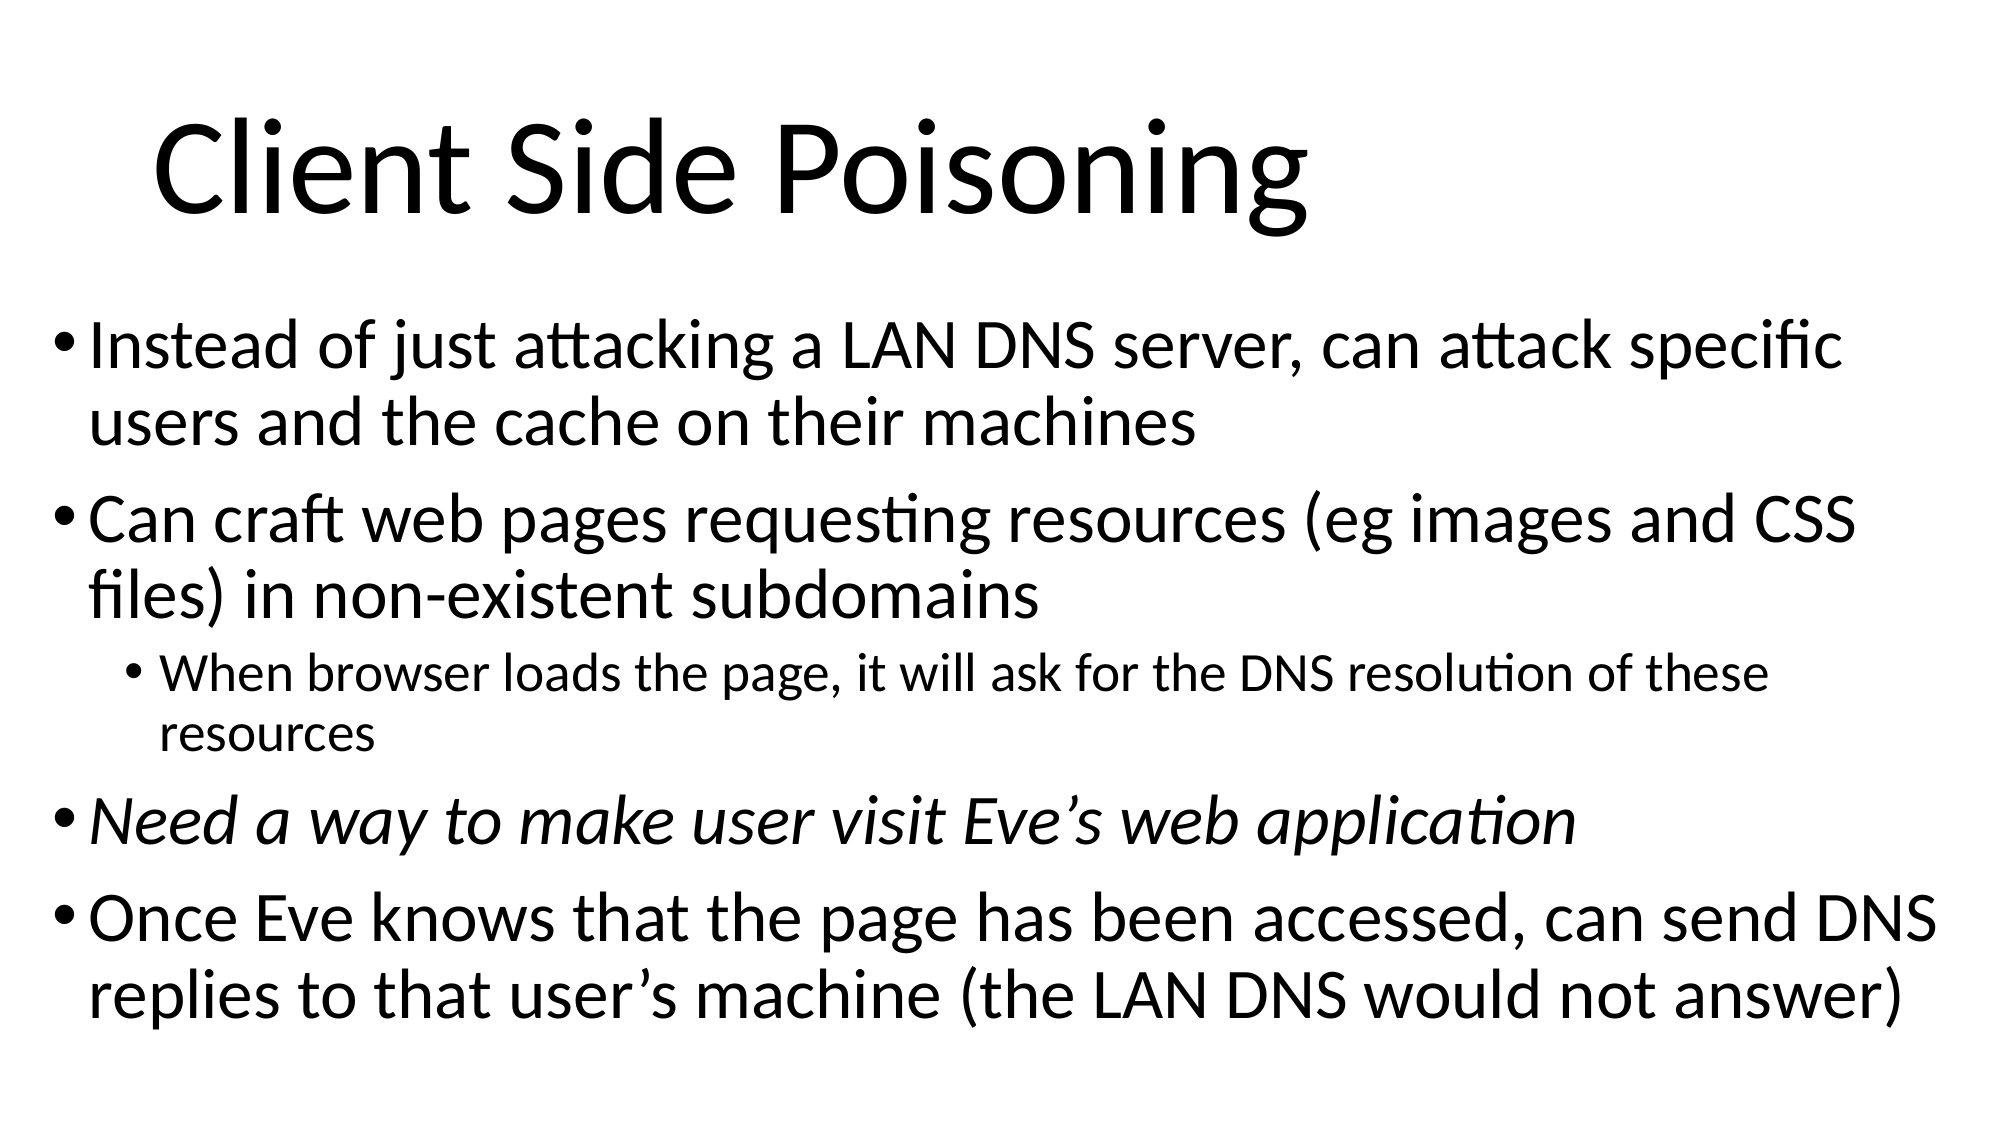

# Client Side Poisoning
Instead of just attacking a LAN DNS server, can attack specific users and the cache on their machines
Can craft web pages requesting resources (eg images and CSS files) in non-existent subdomains
When browser loads the page, it will ask for the DNS resolution of these resources
Need a way to make user visit Eve’s web application
Once Eve knows that the page has been accessed, can send DNS replies to that user’s machine (the LAN DNS would not answer)